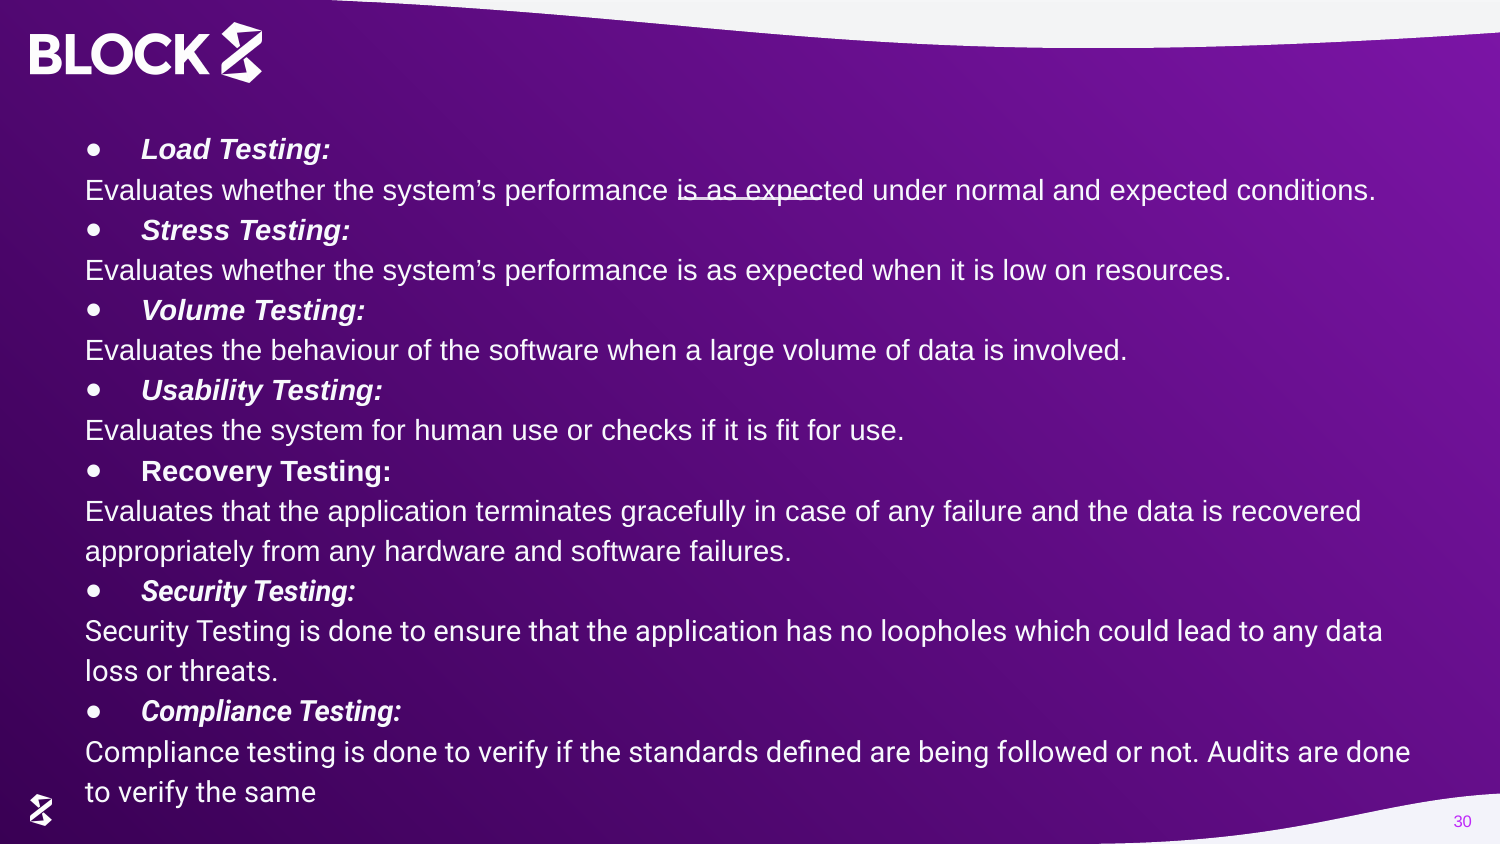

Load Testing:
Evaluates whether the system’s performance is as expected under normal and expected conditions.
Stress Testing:
Evaluates whether the system’s performance is as expected when it is low on resources.
Volume Testing:
Evaluates the behaviour of the software when a large volume of data is involved.
Usability Testing:
Evaluates the system for human use or checks if it is fit for use.
Recovery Testing:
Evaluates that the application terminates gracefully in case of any failure and the data is recovered appropriately from any hardware and software failures.
Security Testing:
Security Testing is done to ensure that the application has no loopholes which could lead to any data loss or threats.
Compliance Testing:
Compliance testing is done to verify if the standards defined are being followed or not. Audits are done to verify the same

30